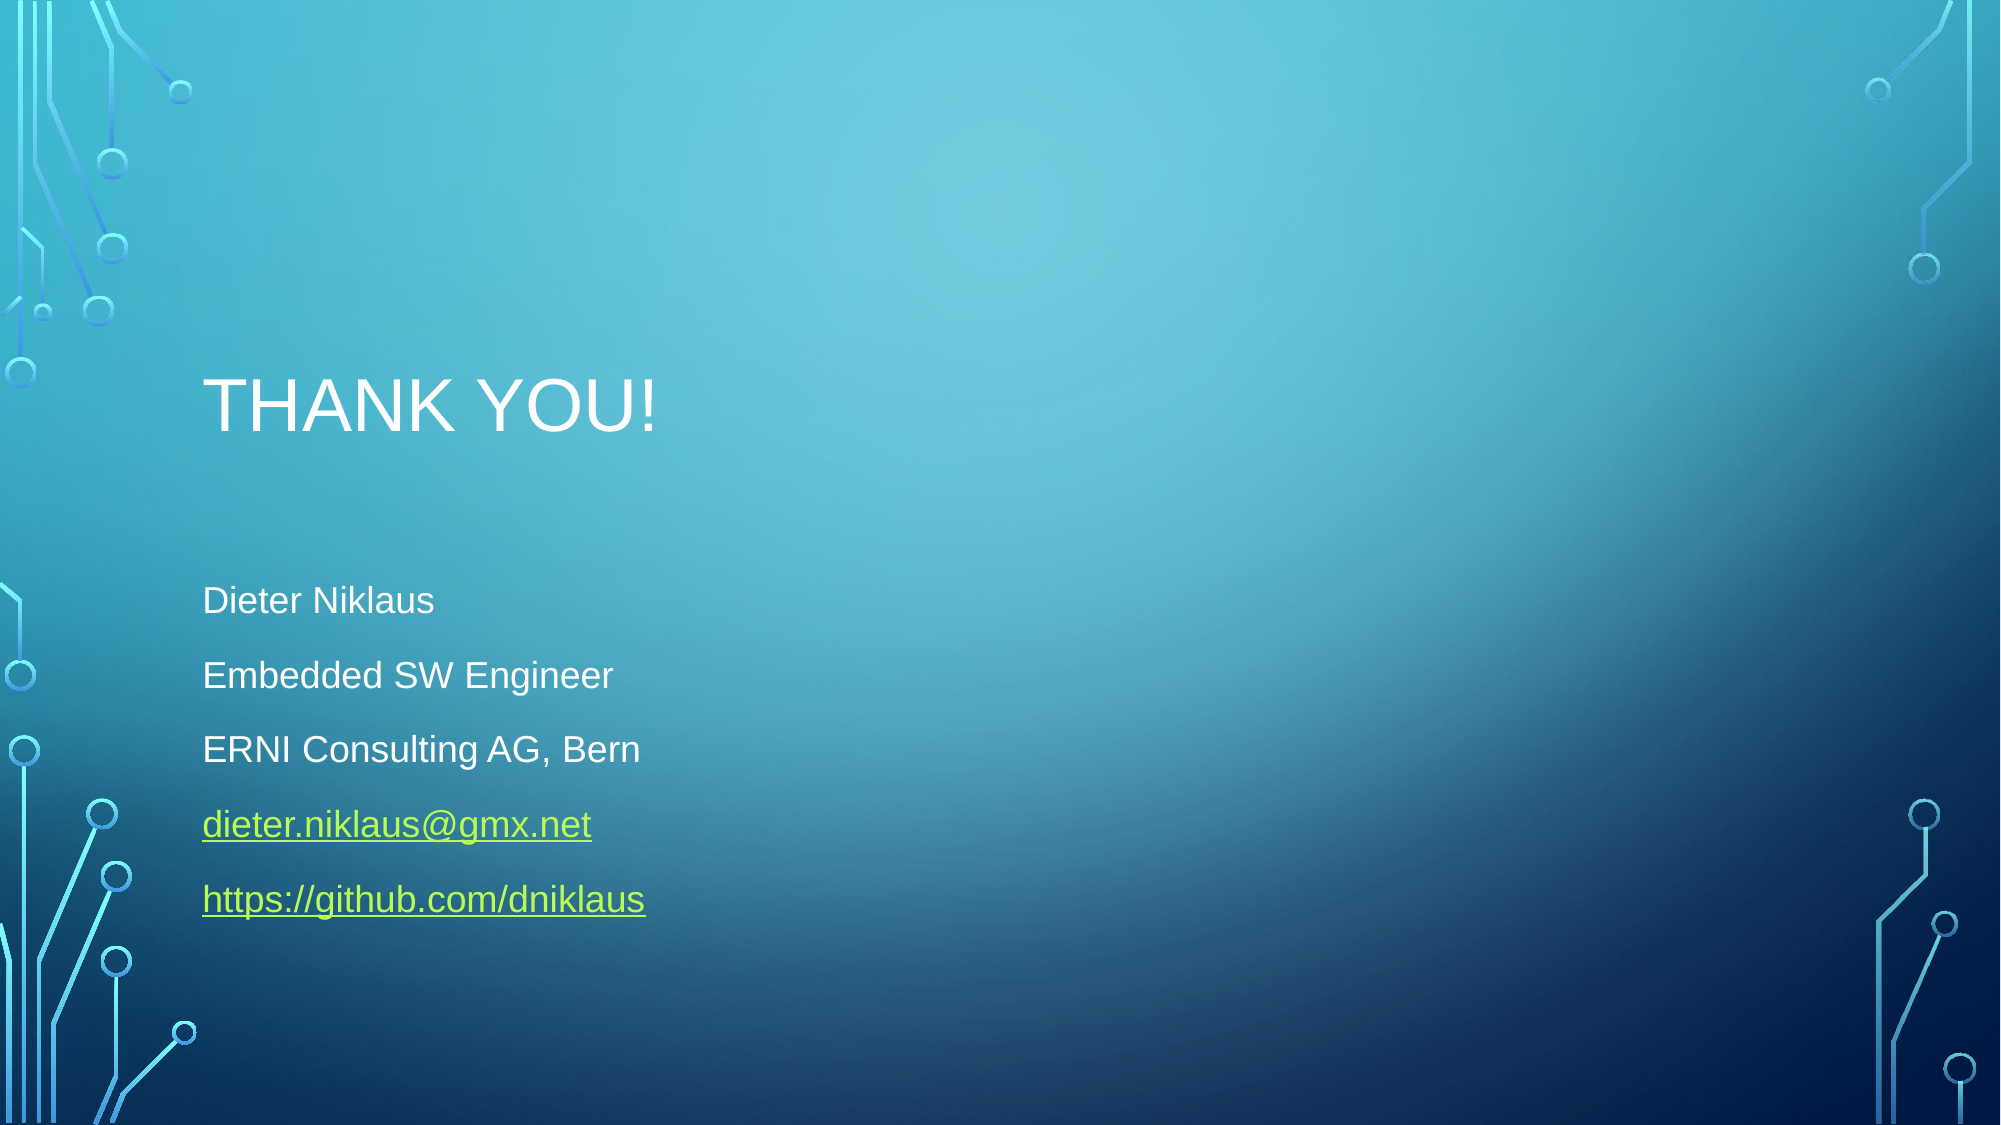

# Thank You!
Dieter Niklaus
Embedded SW Engineer
ERNI Consulting AG, Bern
dieter.niklaus@gmx.net
https://github.com/dniklaus